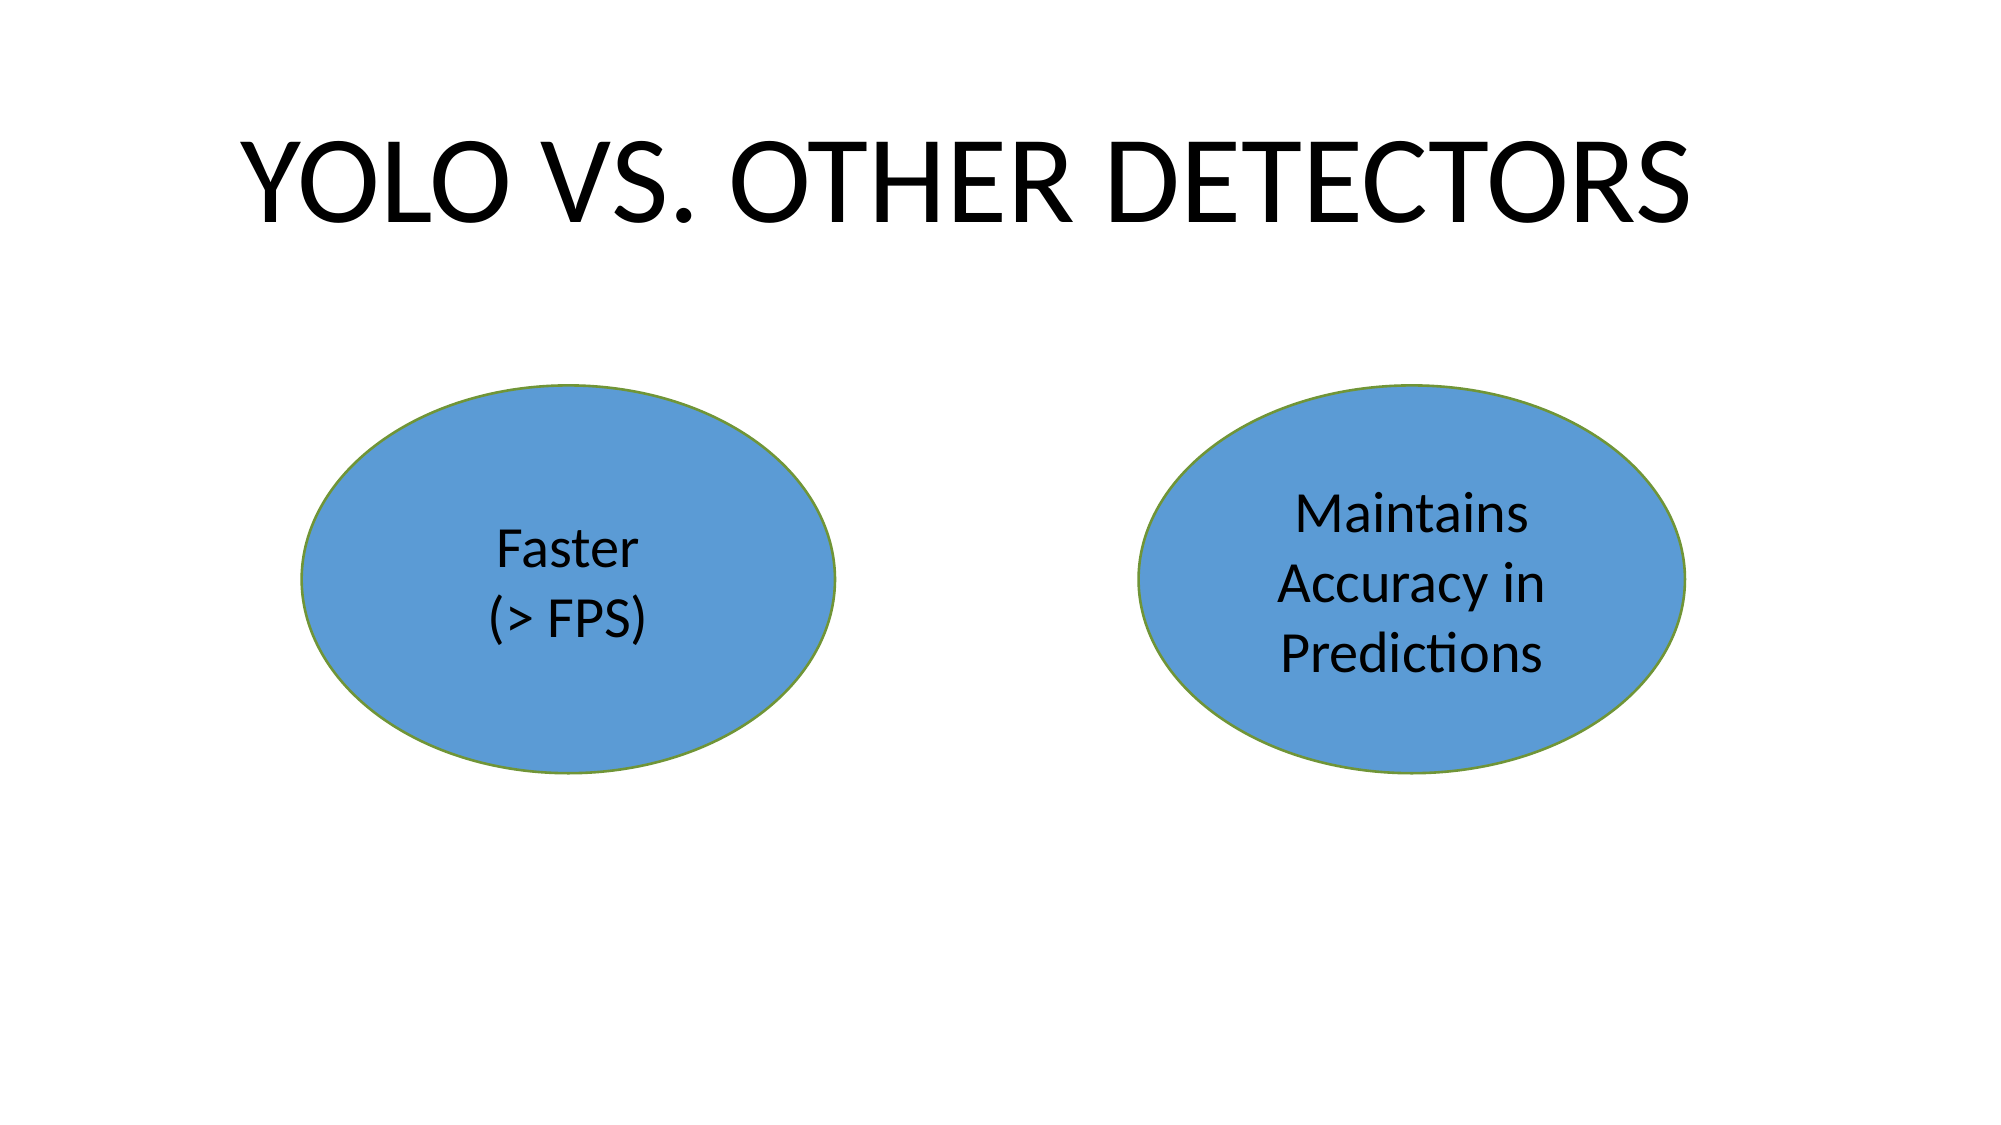

YOLO VS. OTHER DETECTORS
Faster
(> FPS)
Maintains Accuracy in Predictions